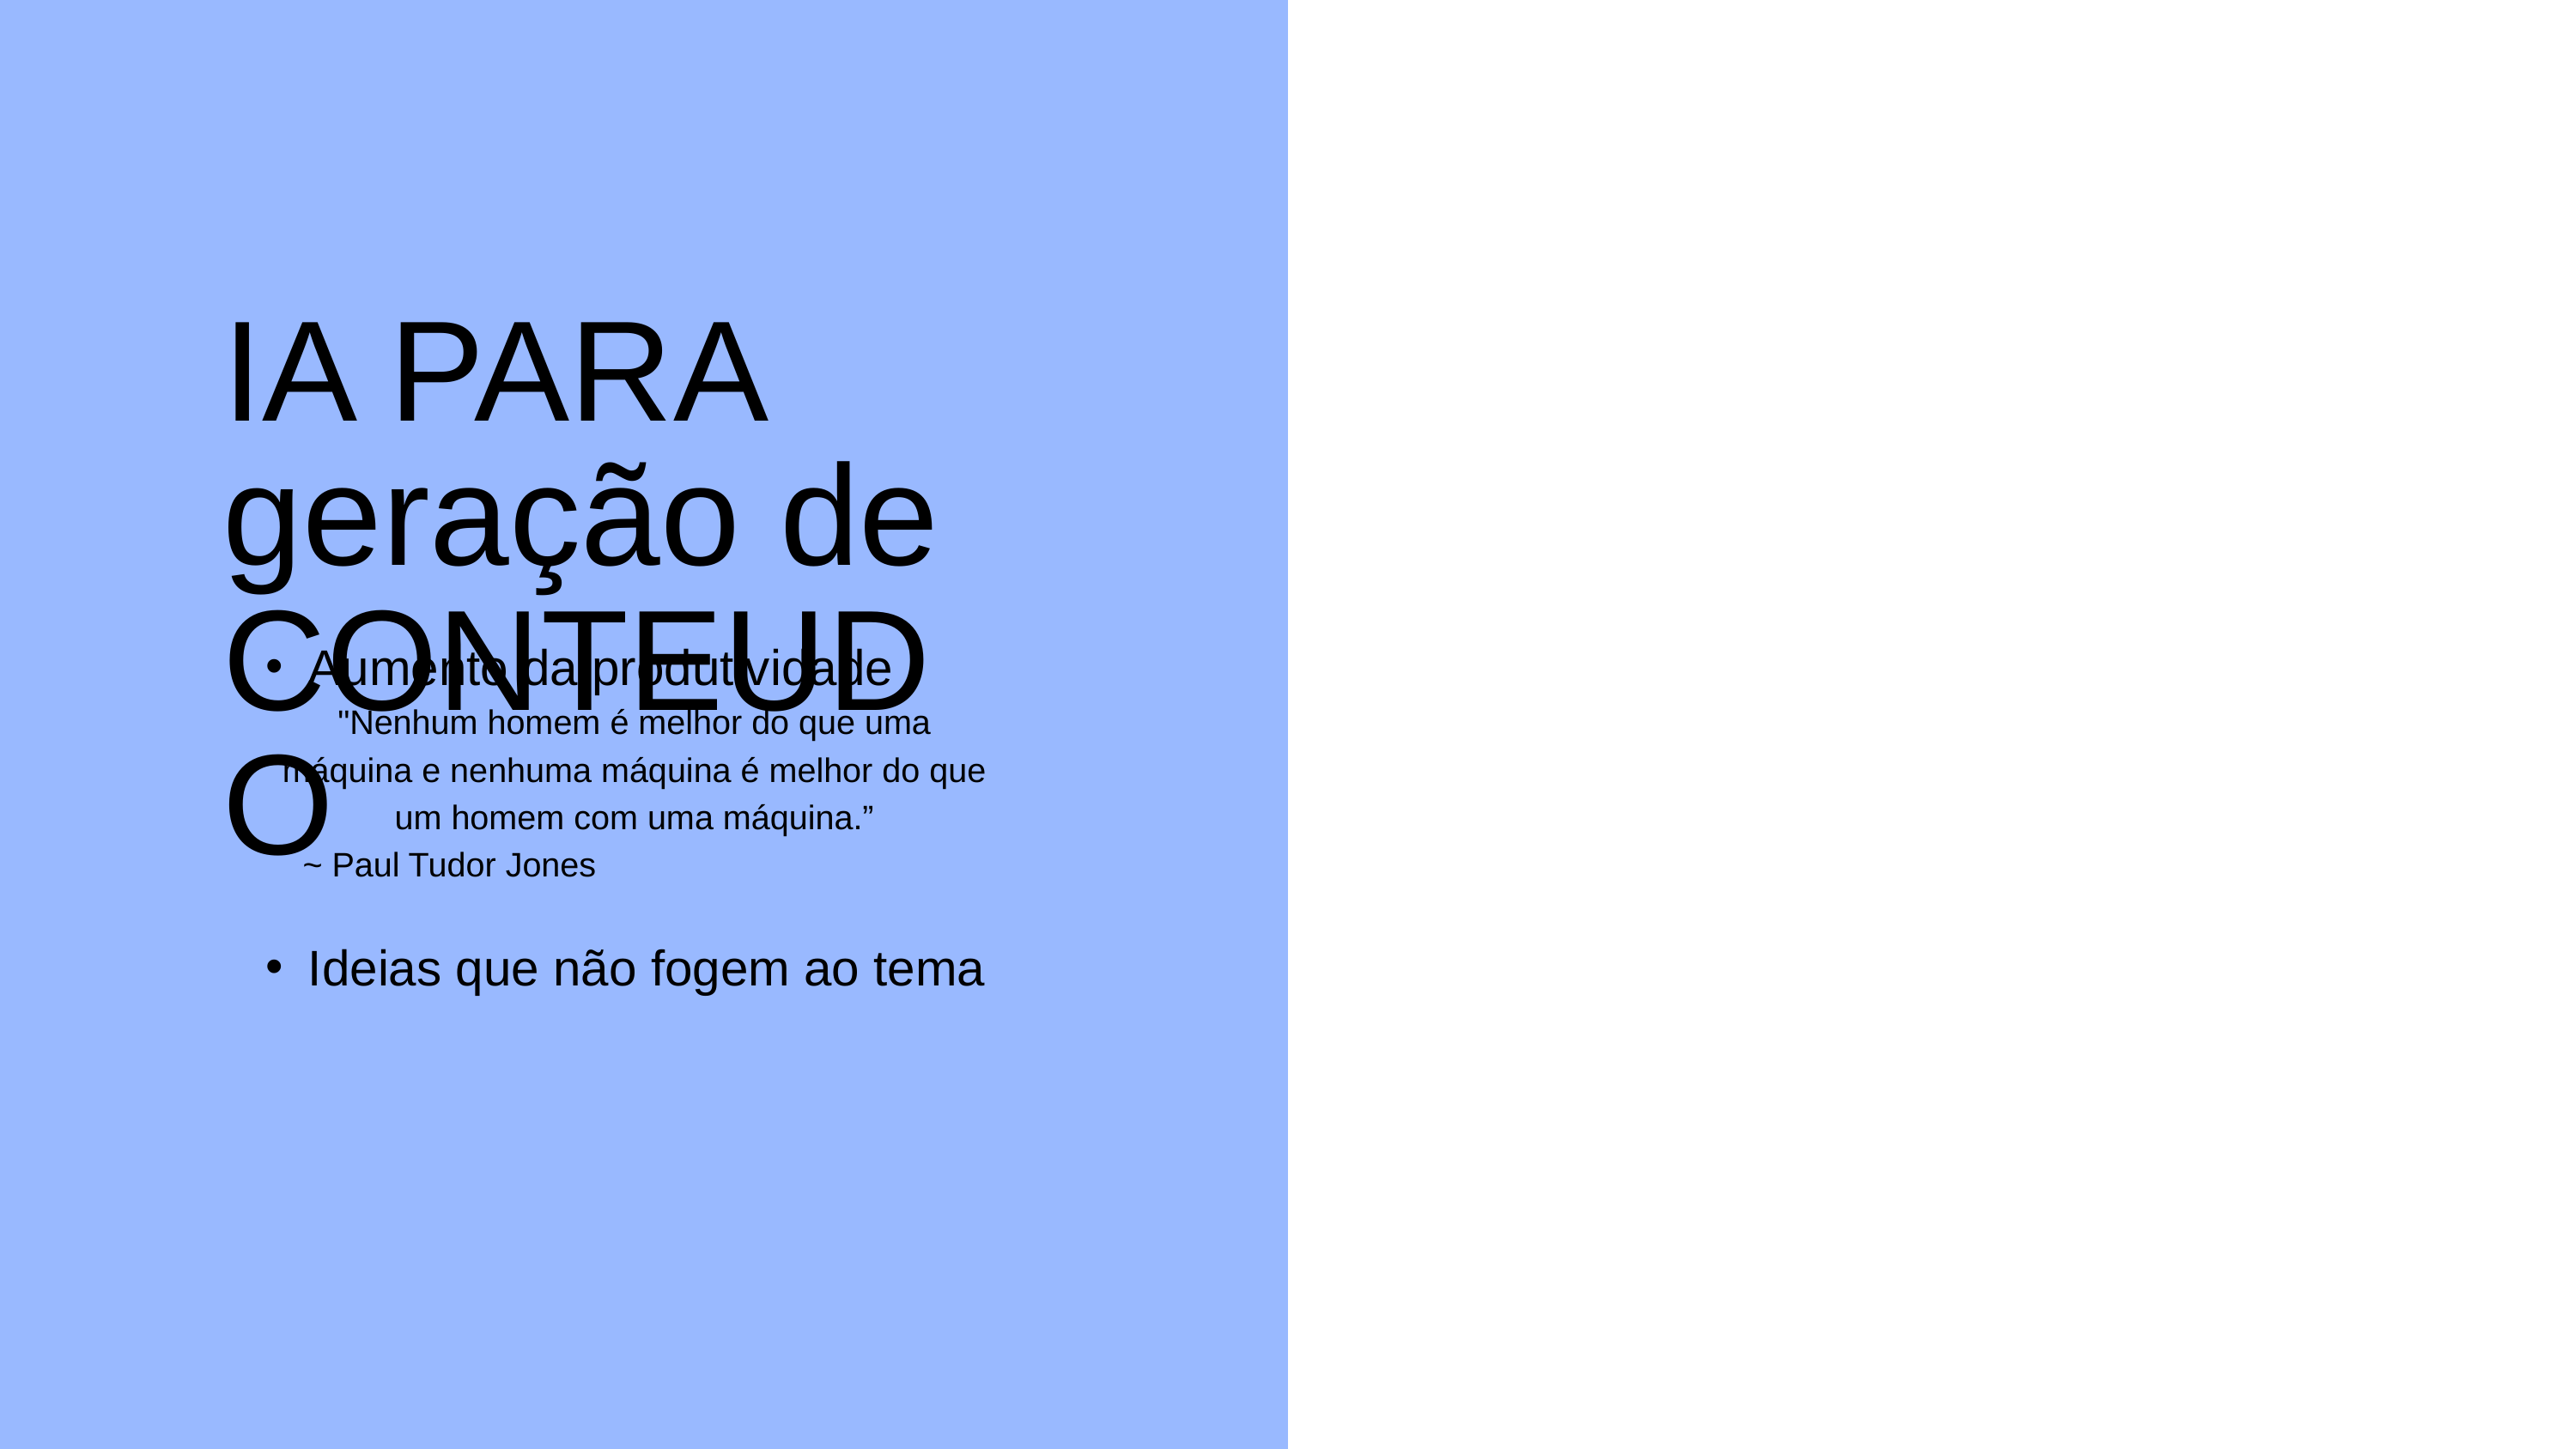

IA PARA geração de CONTEUDO
Aumento da produtividade

Ideias que não fogem ao tema
"Nenhum homem é melhor do que uma máquina e nenhuma máquina é melhor do que um homem com uma máquina.”
   ~ Paul Tudor Jones